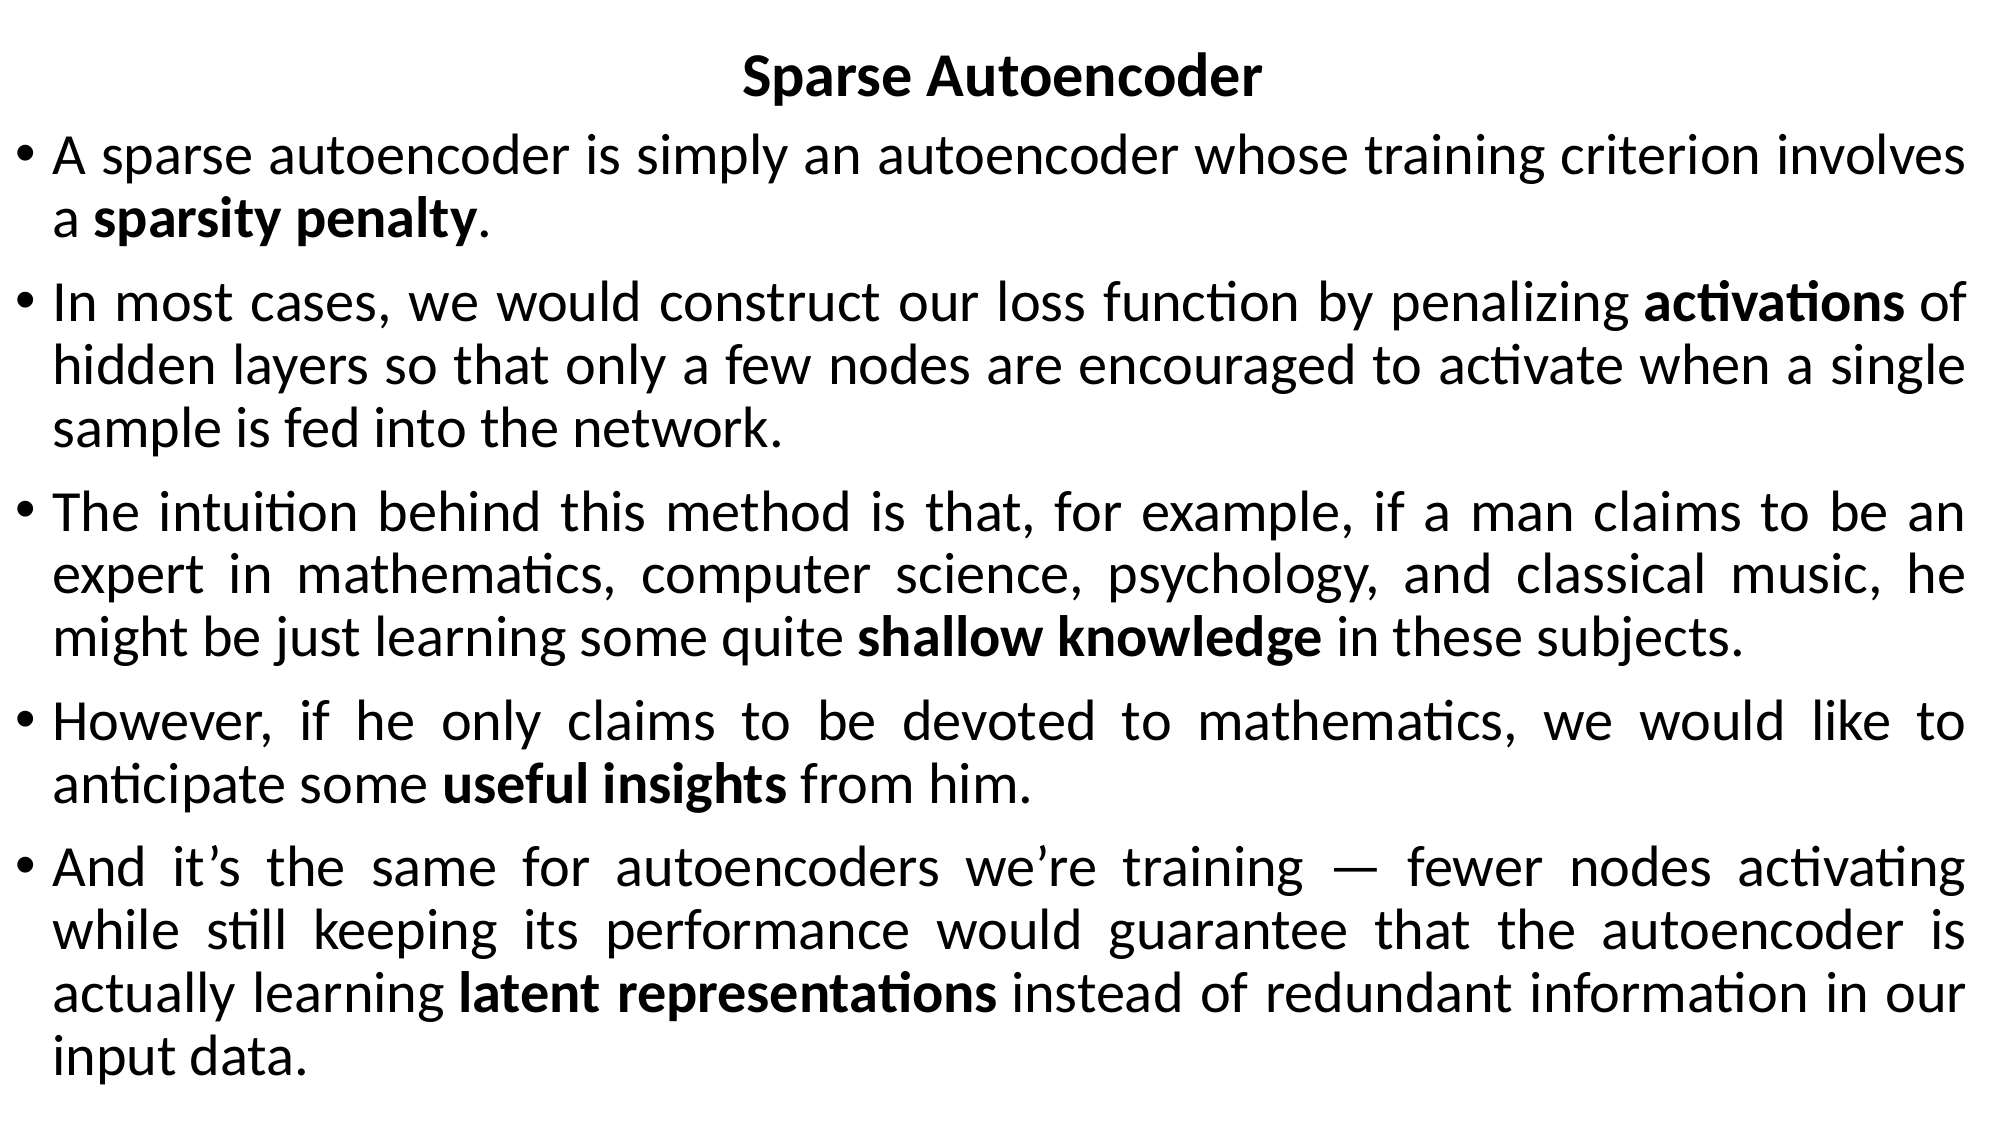

# Sparse Autoencoder
A sparse autoencoder is simply an autoencoder whose training criterion involves a sparsity penalty.
In most cases, we would construct our loss function by penalizing activations of hidden layers so that only a few nodes are encouraged to activate when a single sample is fed into the network.
The intuition behind this method is that, for example, if a man claims to be an expert in mathematics, computer science, psychology, and classical music, he might be just learning some quite shallow knowledge in these subjects.
However, if he only claims to be devoted to mathematics, we would like to anticipate some useful insights from him.
And it’s the same for autoencoders we’re training — fewer nodes activating while still keeping its performance would guarantee that the autoencoder is actually learning latent representations instead of redundant information in our input data.